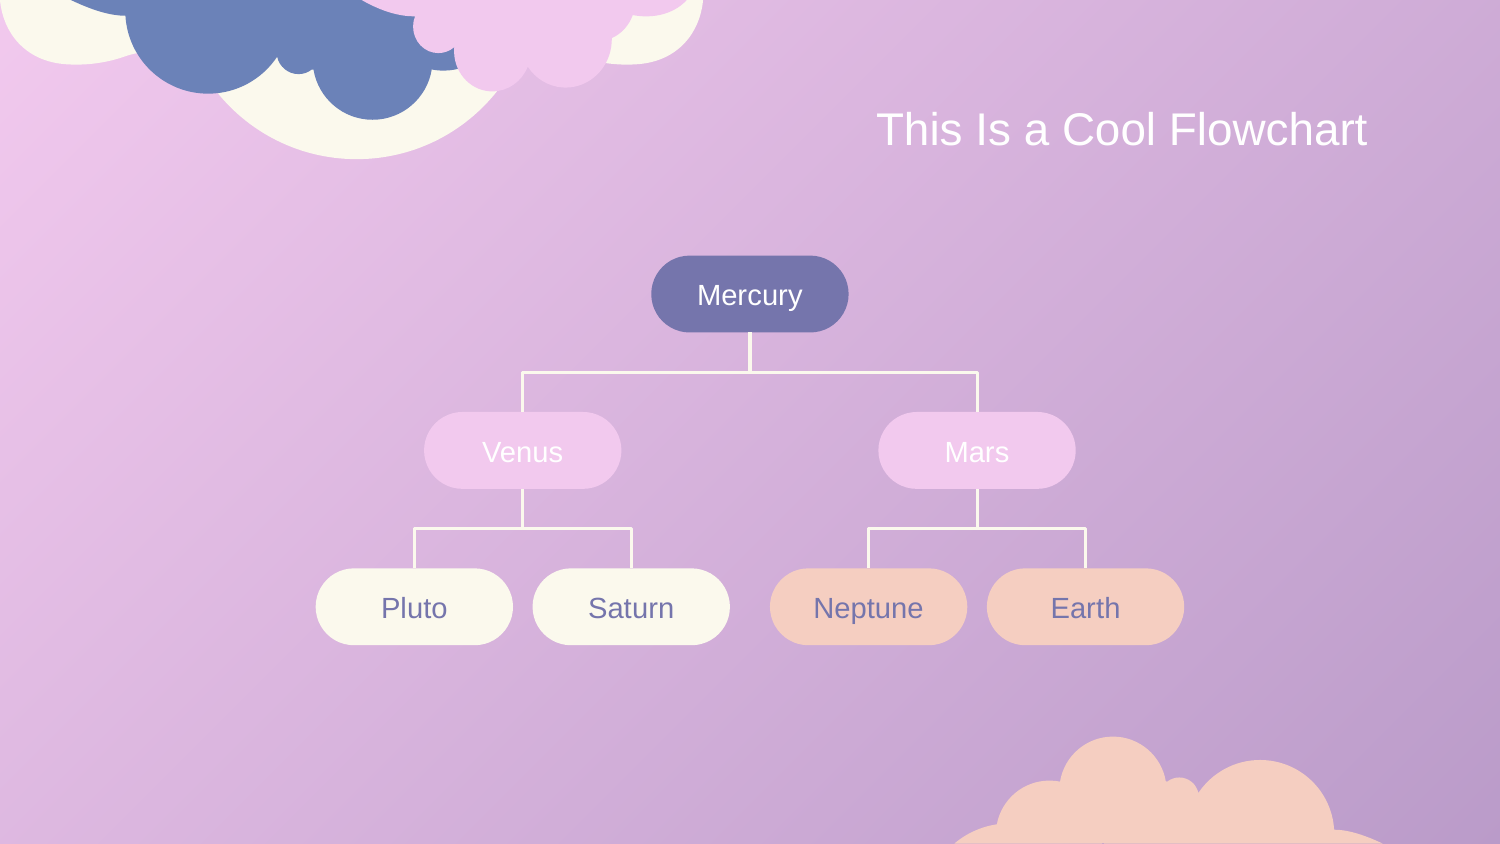

# This Is a Cool Flowchart
Mercury
Venus
Mars
Pluto
Saturn
Neptune
Earth